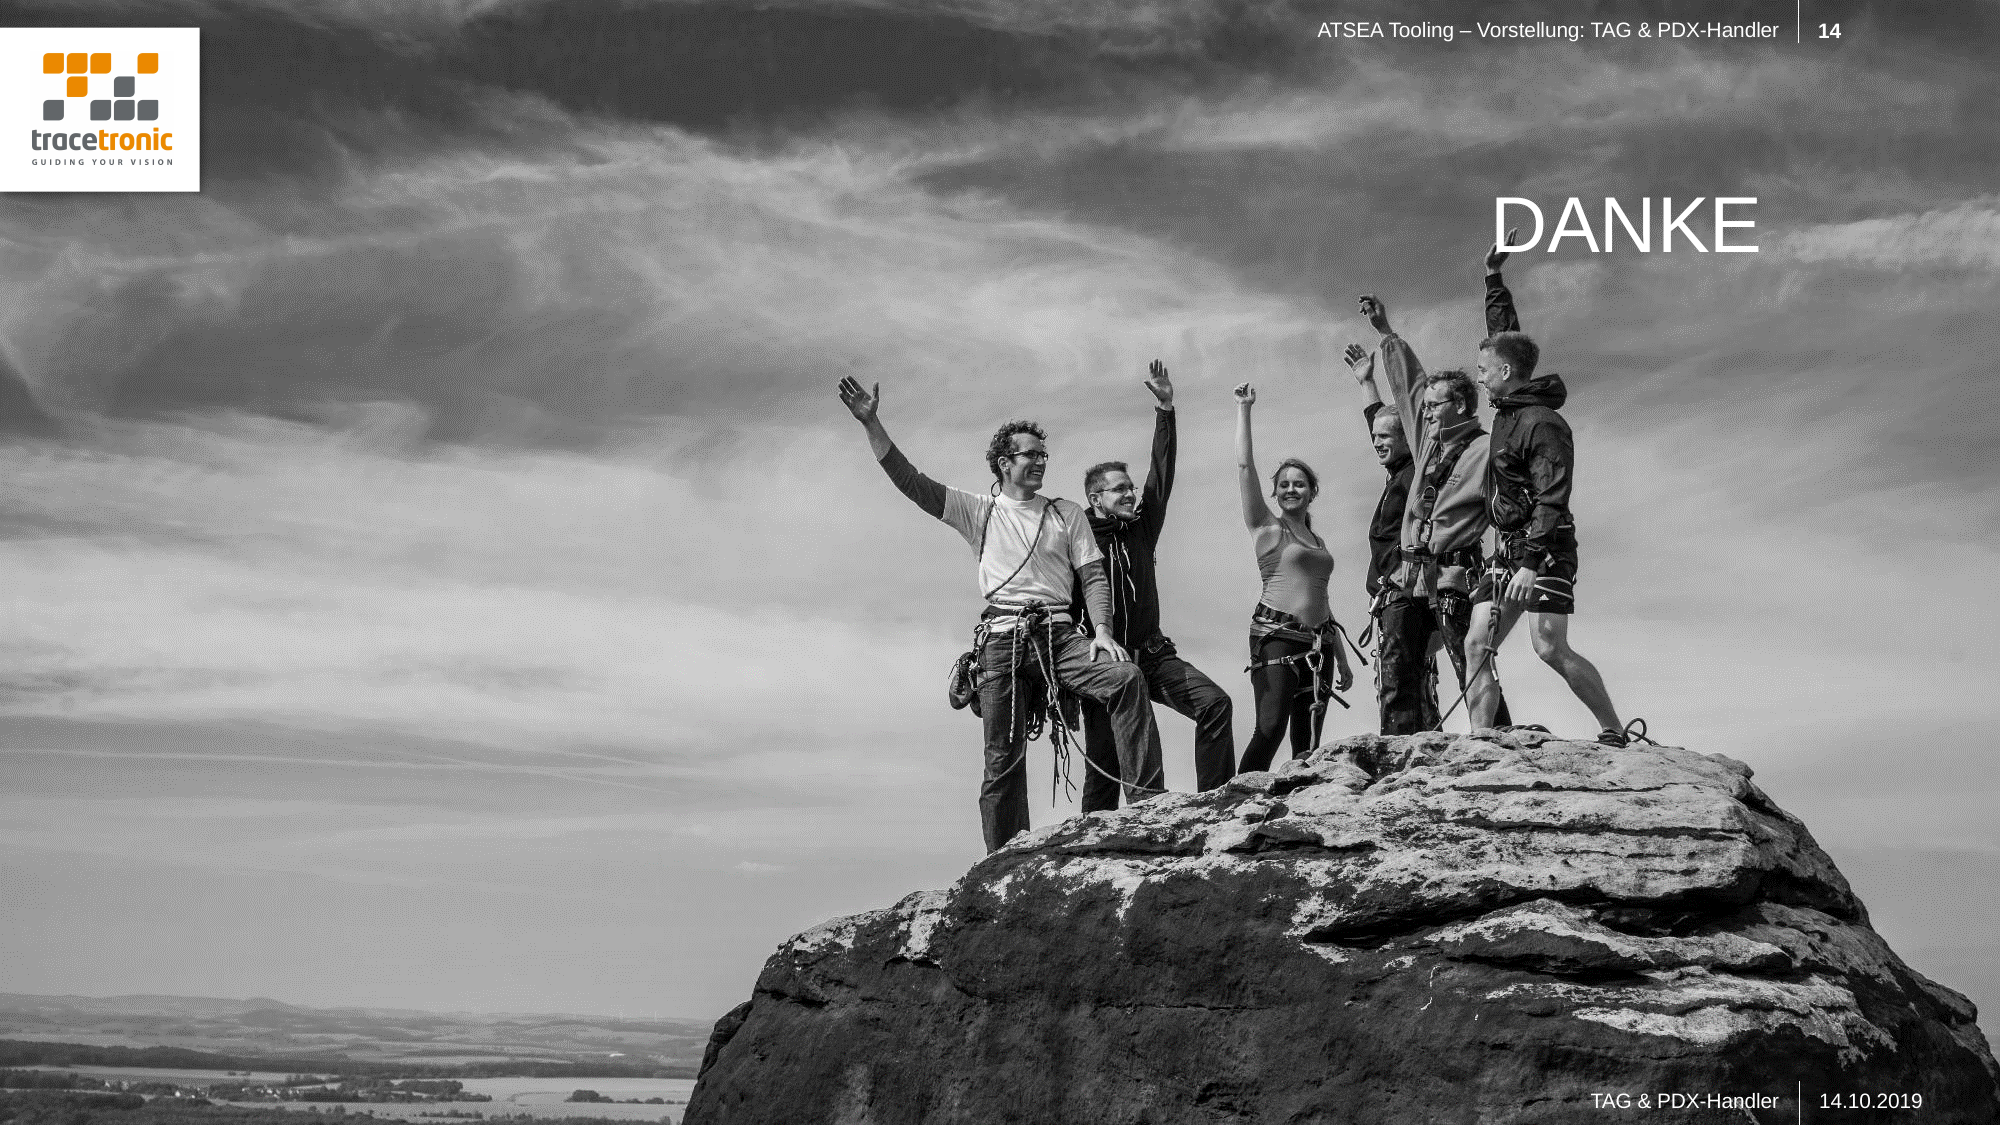

ATSEA Tooling – Vorstellung: TAG & PDX-Handler

14
# Danke
TAG & PDX-Handler
14.10.2019